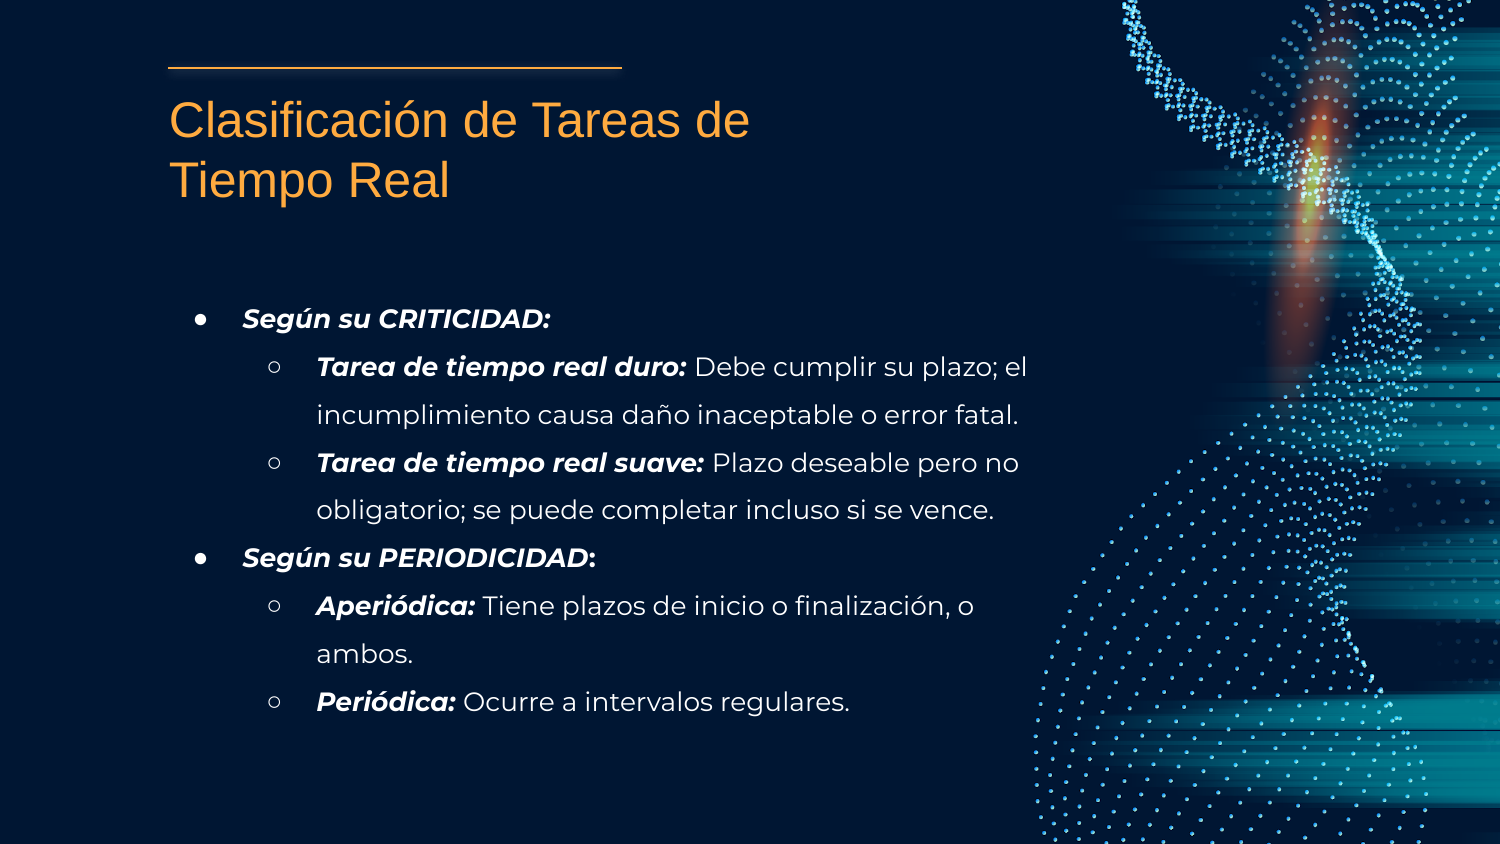

# Clasificación de Tareas de Tiempo Real
Según su CRITICIDAD:
Tarea de tiempo real duro: Debe cumplir su plazo; el incumplimiento causa daño inaceptable o error fatal.
Tarea de tiempo real suave: Plazo deseable pero no obligatorio; se puede completar incluso si se vence.
Según su PERIODICIDAD:
Aperiódica: Tiene plazos de inicio o finalización, o ambos.
Periódica: Ocurre a intervalos regulares.